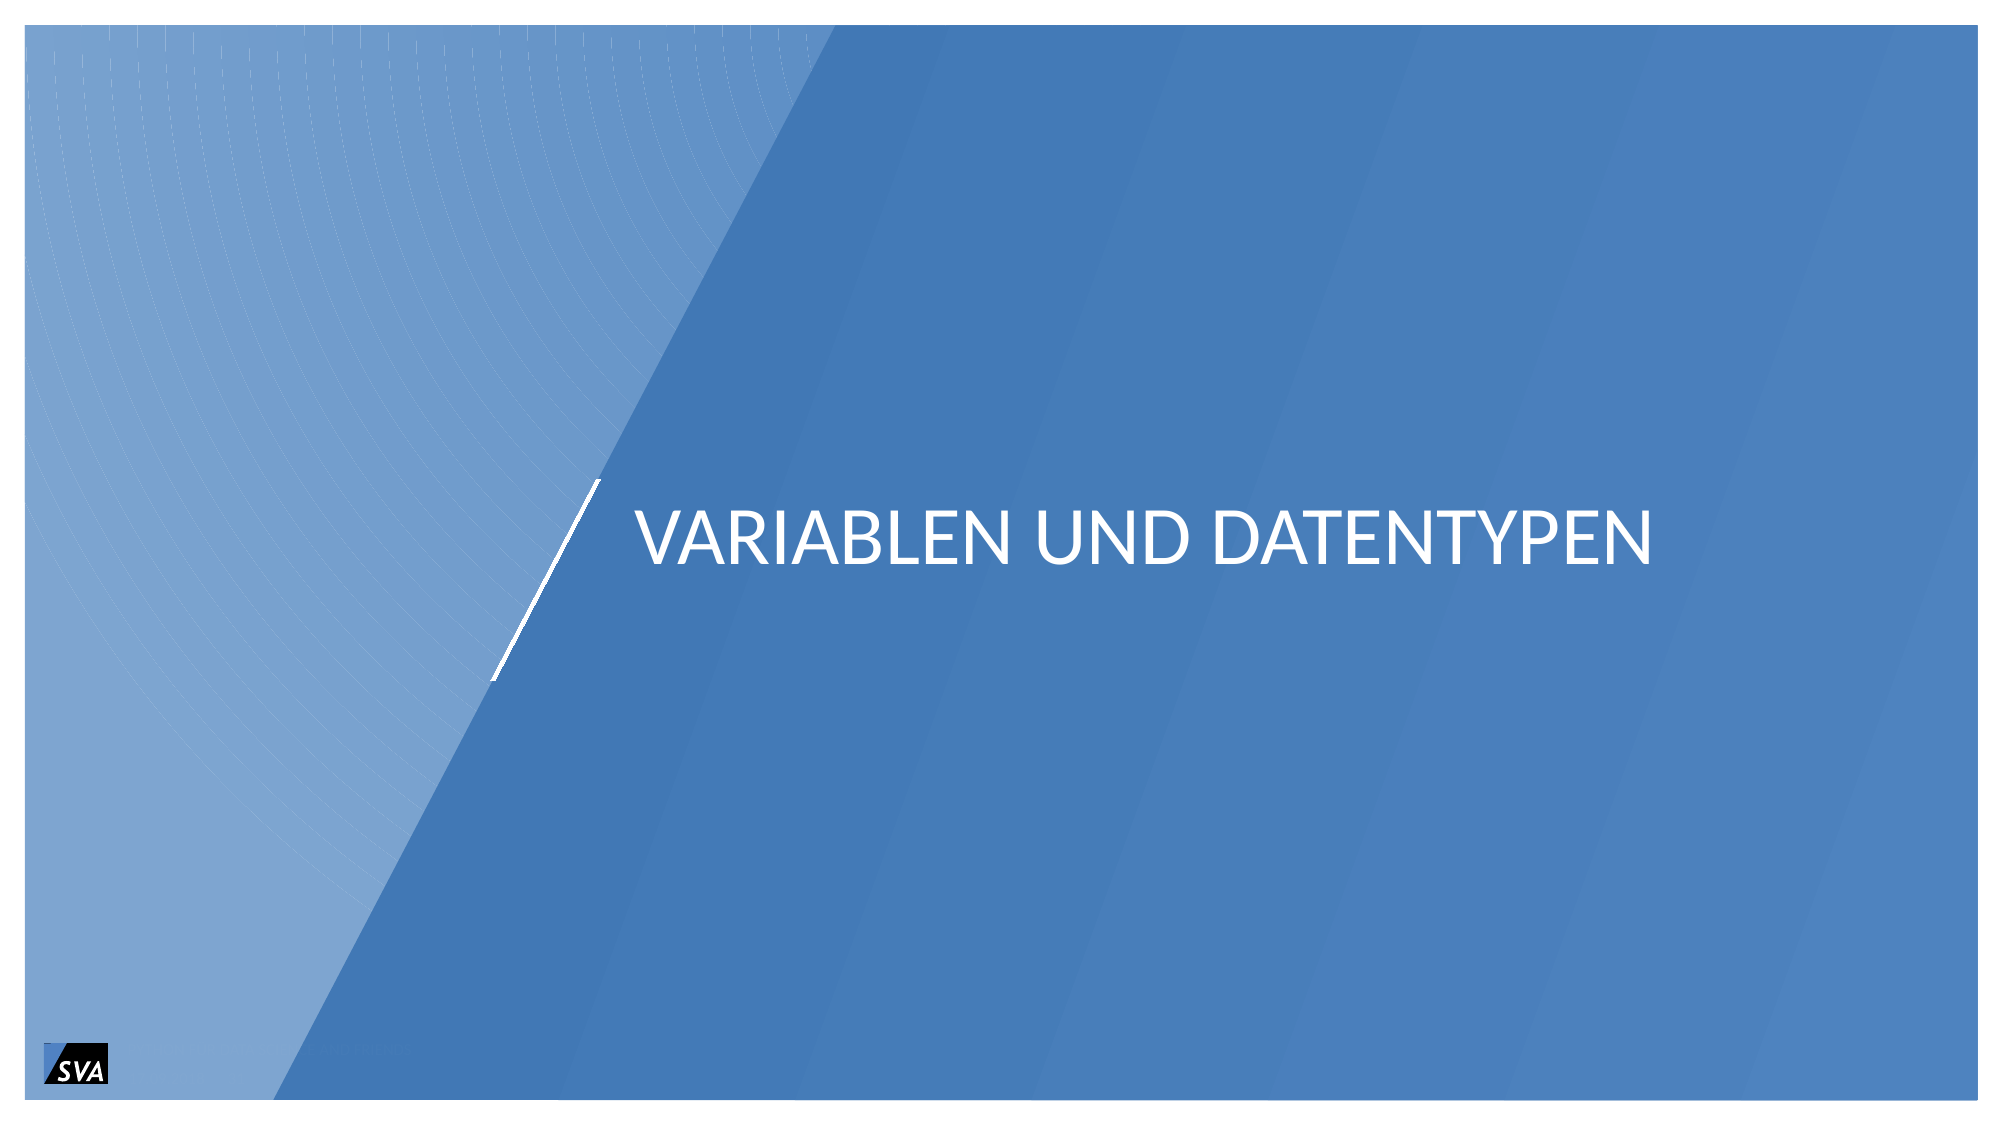

# Variablen und Datentypen
Python für Data Science and Friends
17.09.2018
31